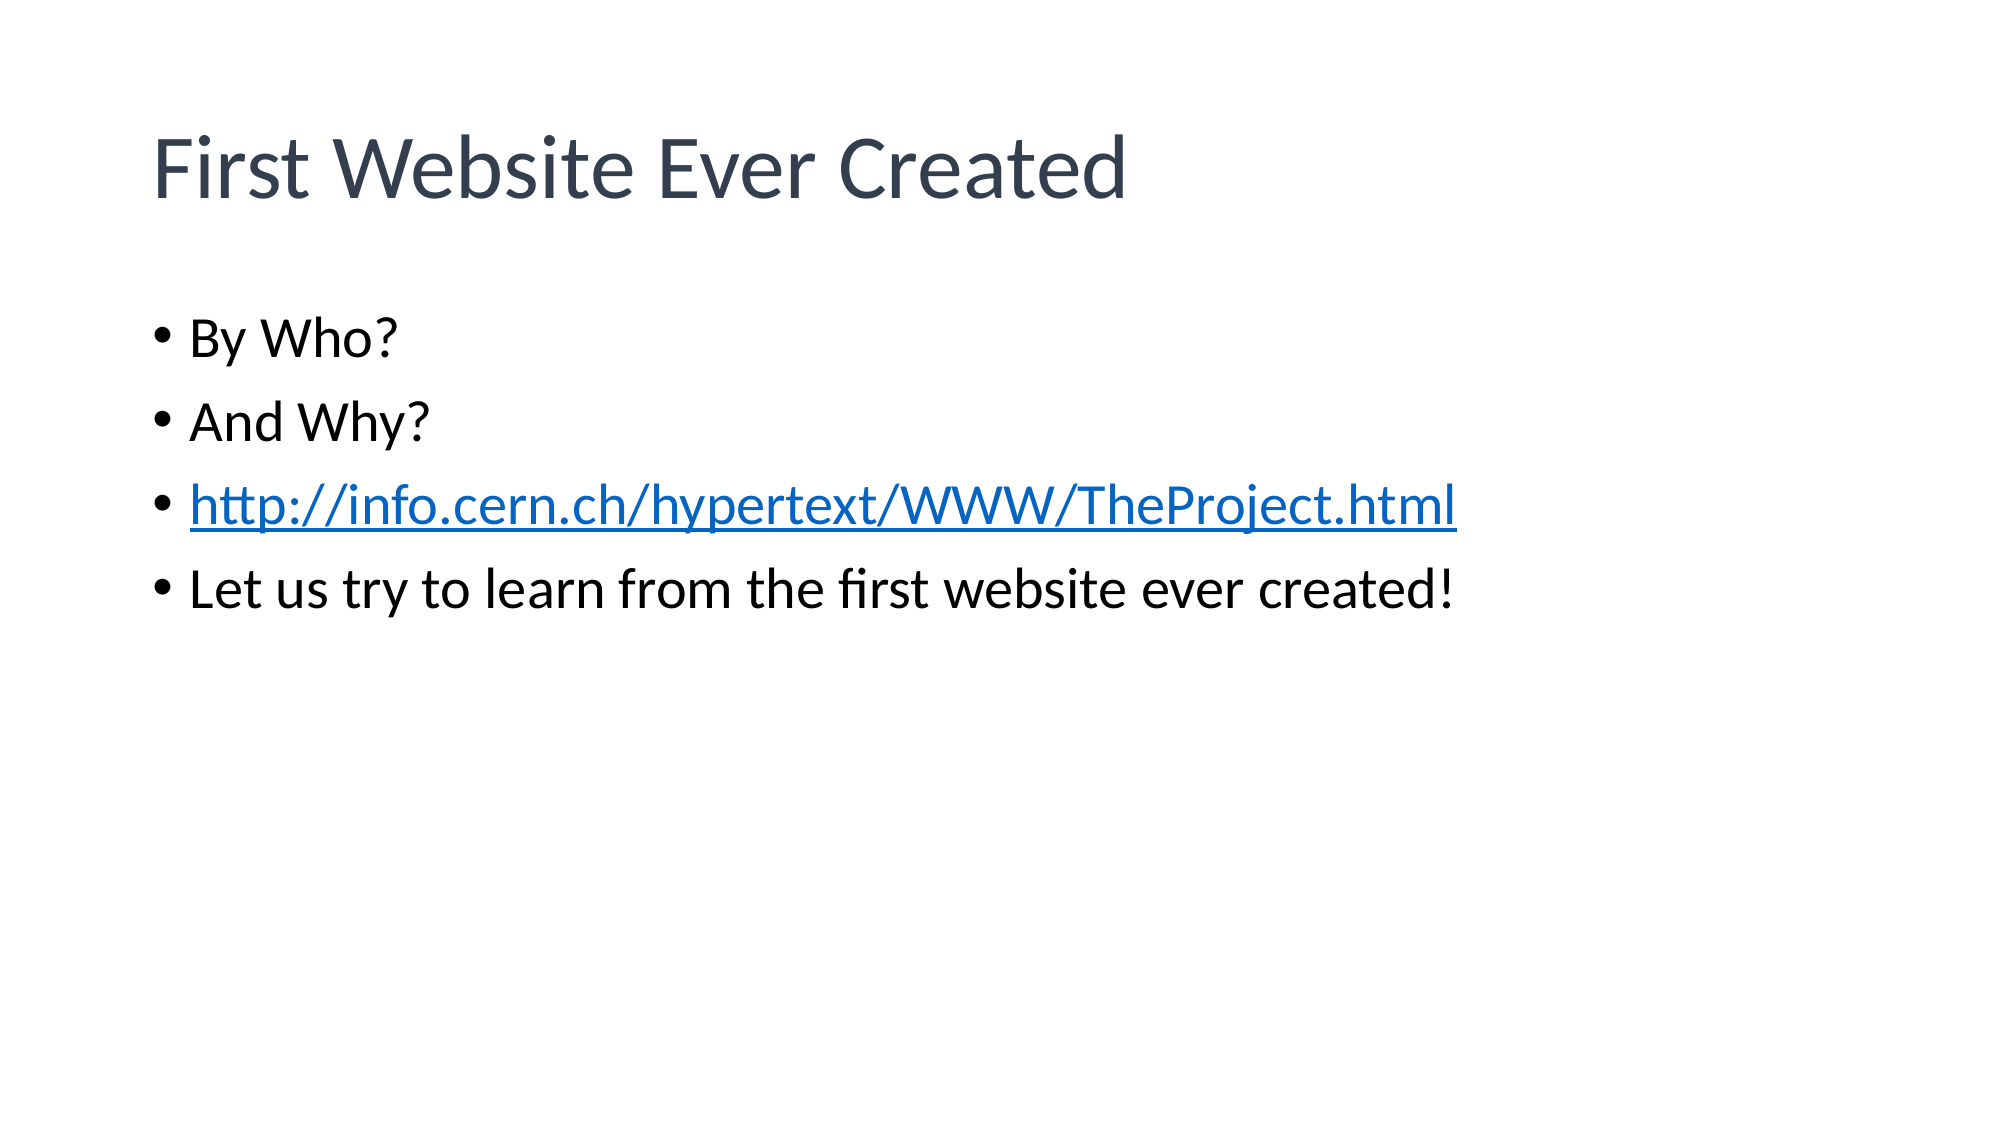

# First Website Ever Created
By Who?
And Why?
http://info.cern.ch/hypertext/WWW/TheProject.html
Let us try to learn from the first website ever created!